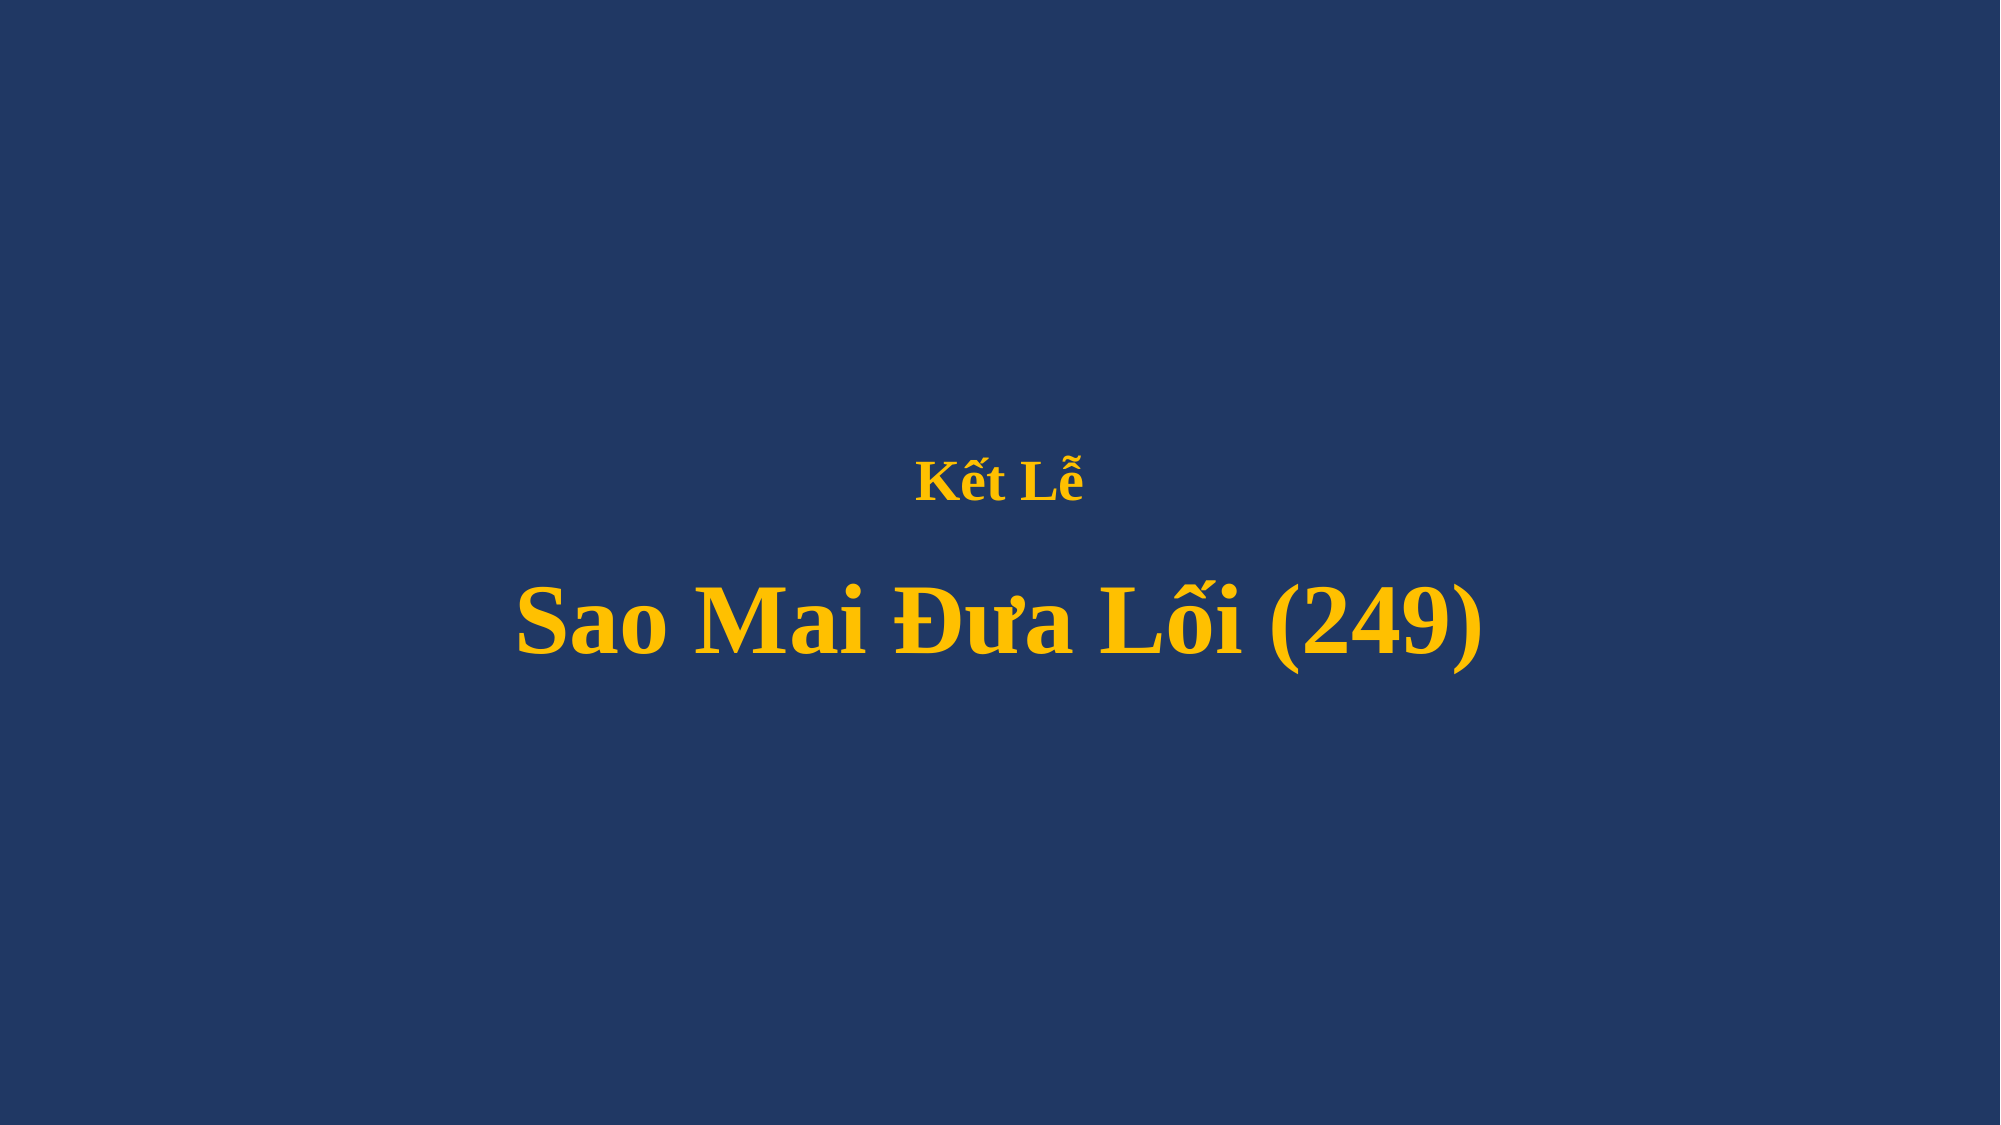

# Kết Lễ Sao Mai Đưa Lối (249)